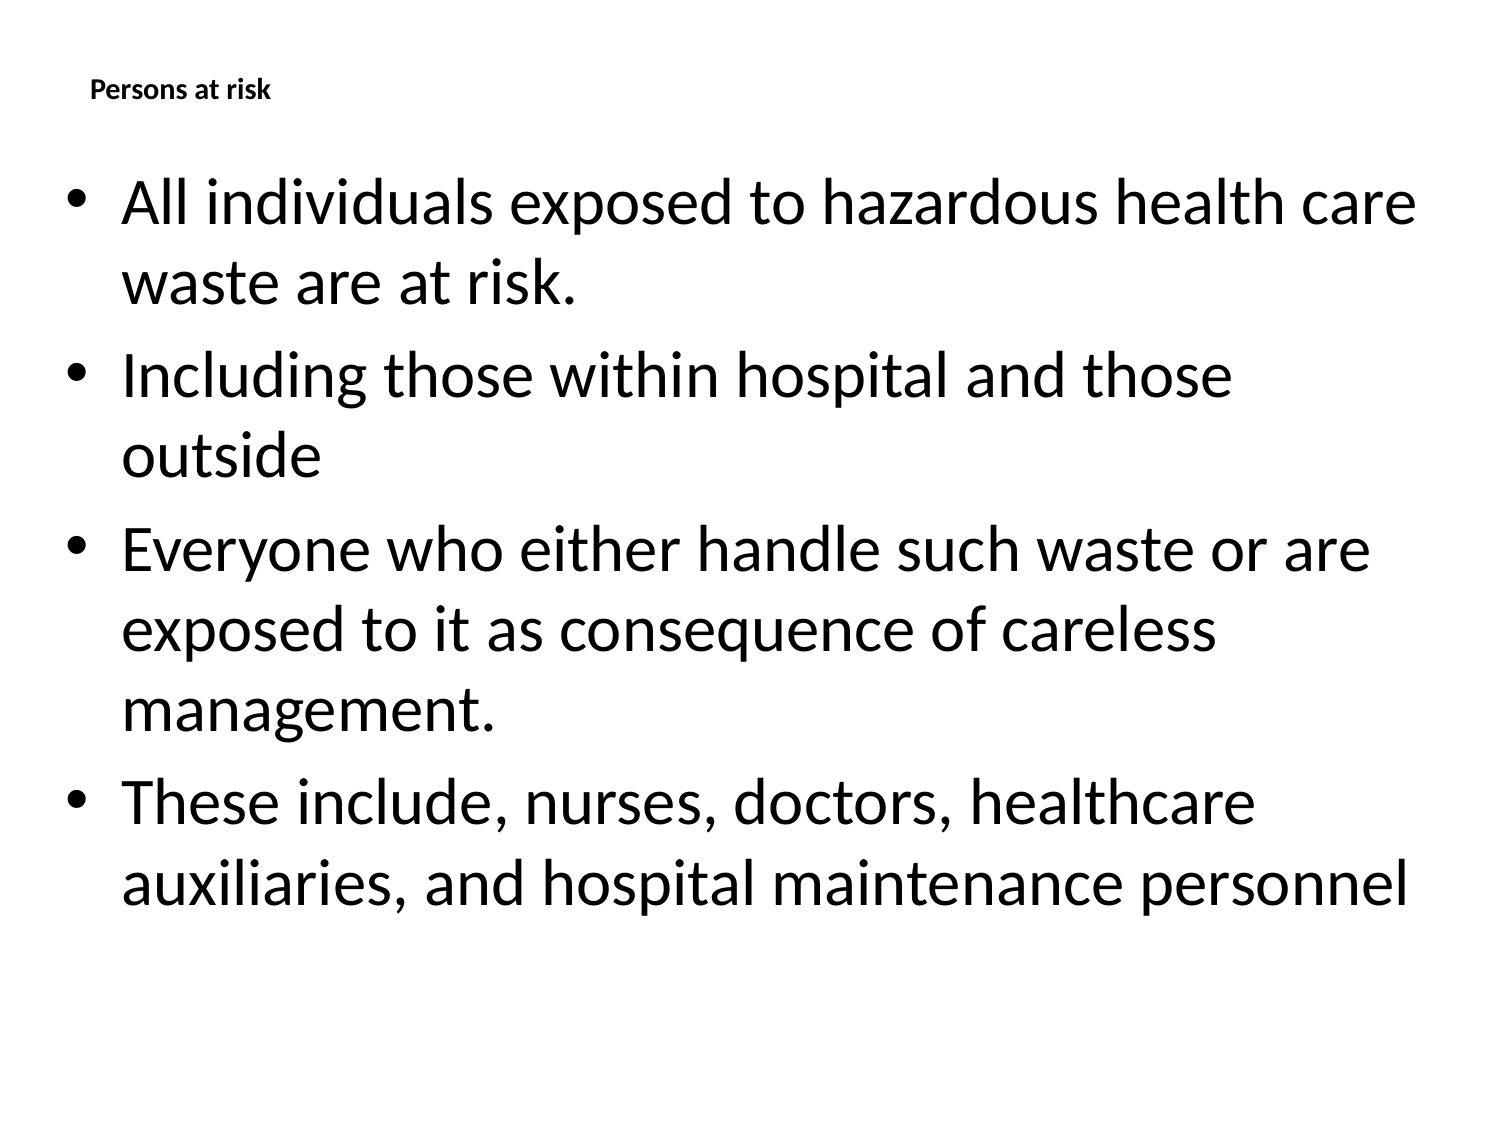

# Persons at risk
All individuals exposed to hazardous health care waste are at risk.
Including those within hospital and those outside
Everyone who either handle such waste or are exposed to it as consequence of careless management.
These include, nurses, doctors, healthcare auxiliaries, and hospital maintenance personnel